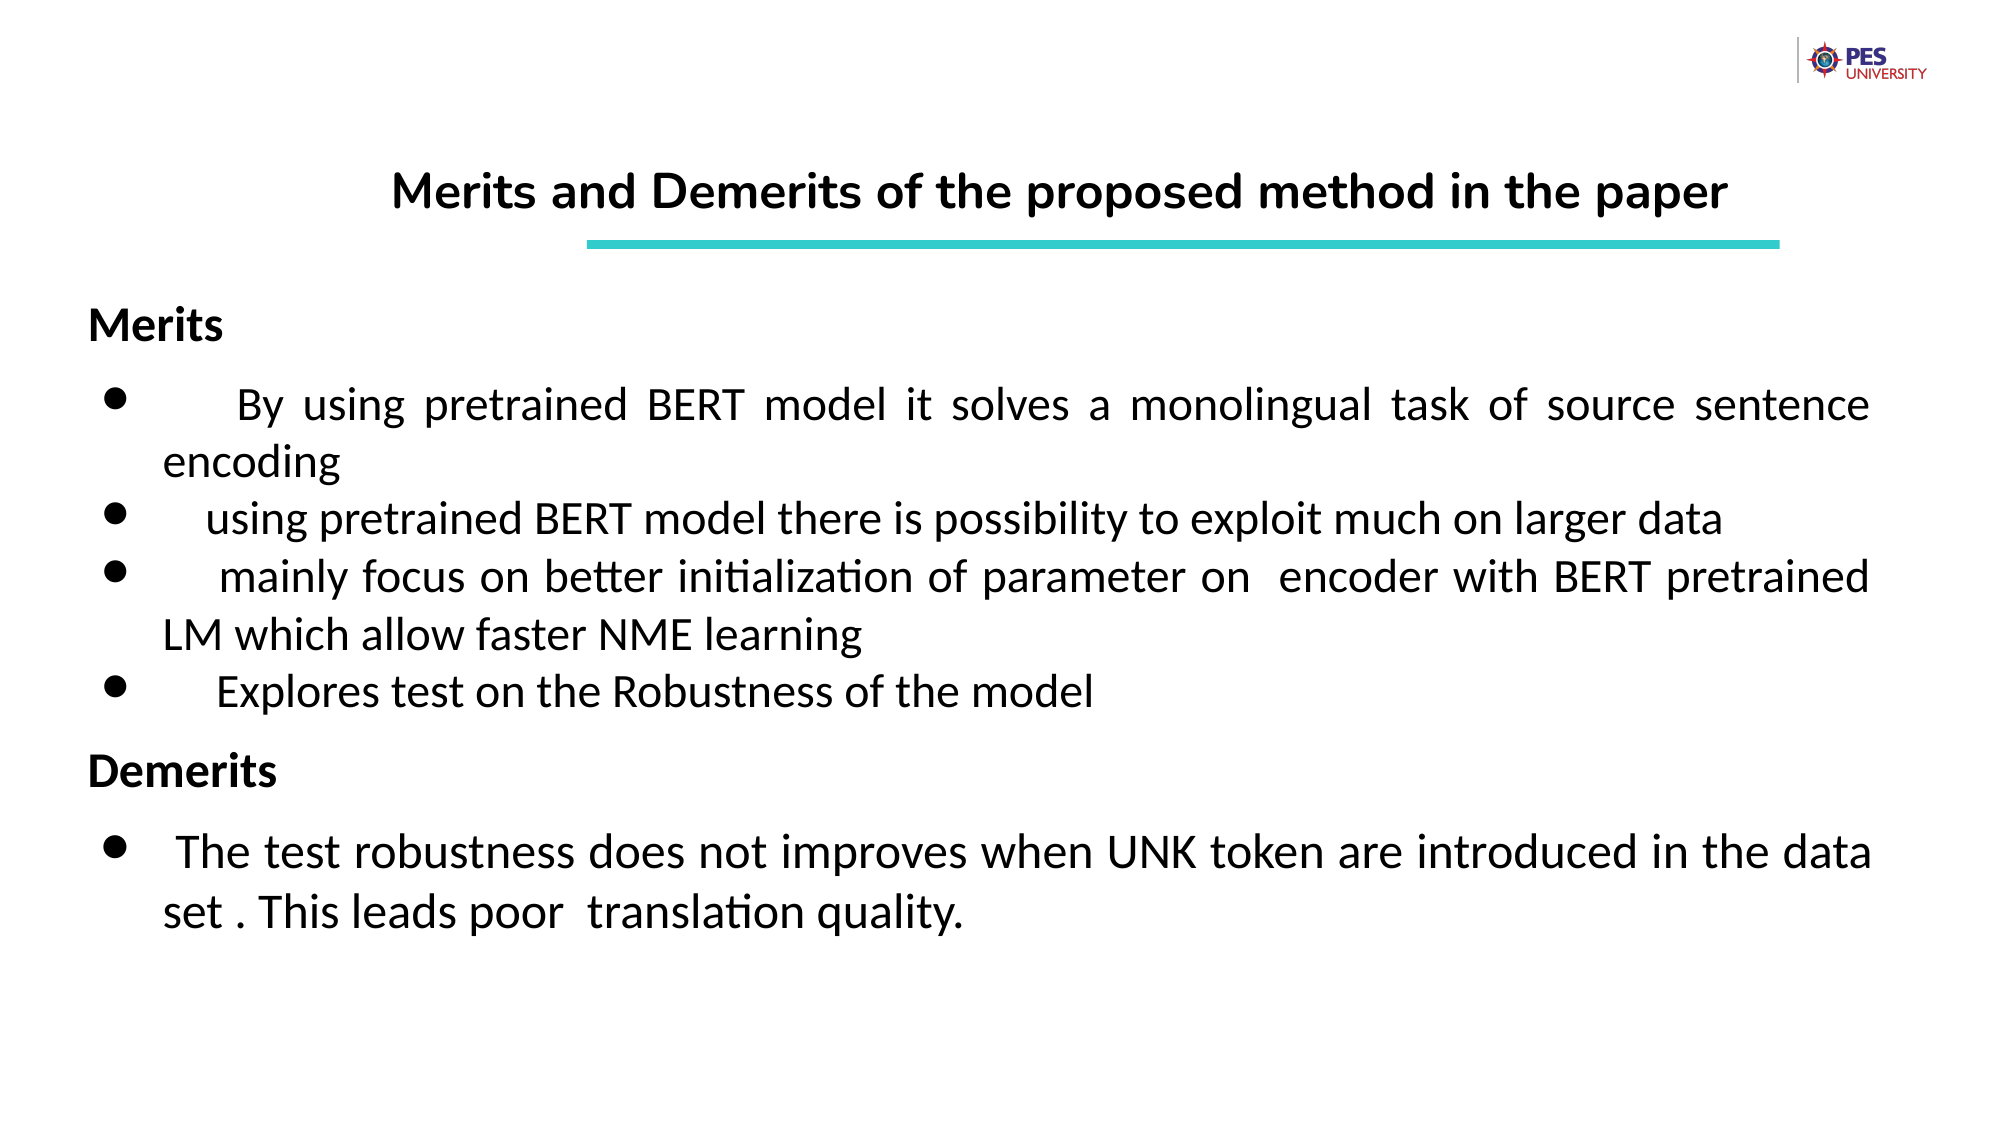

Merits and Demerits of the proposed method in the paper

Merits
    By using pretrained BERT model it solves a monolingual task of source sentence encoding
    using pretrained BERT model there is possibility to exploit much on larger data
    mainly focus on better initialization of parameter on  encoder with BERT pretrained LM which allow faster NME learning
     Explores test on the Robustness of the model
Demerits
 The test robustness does not improves when UNK token are introduced in the data set . This leads poor  translation quality.